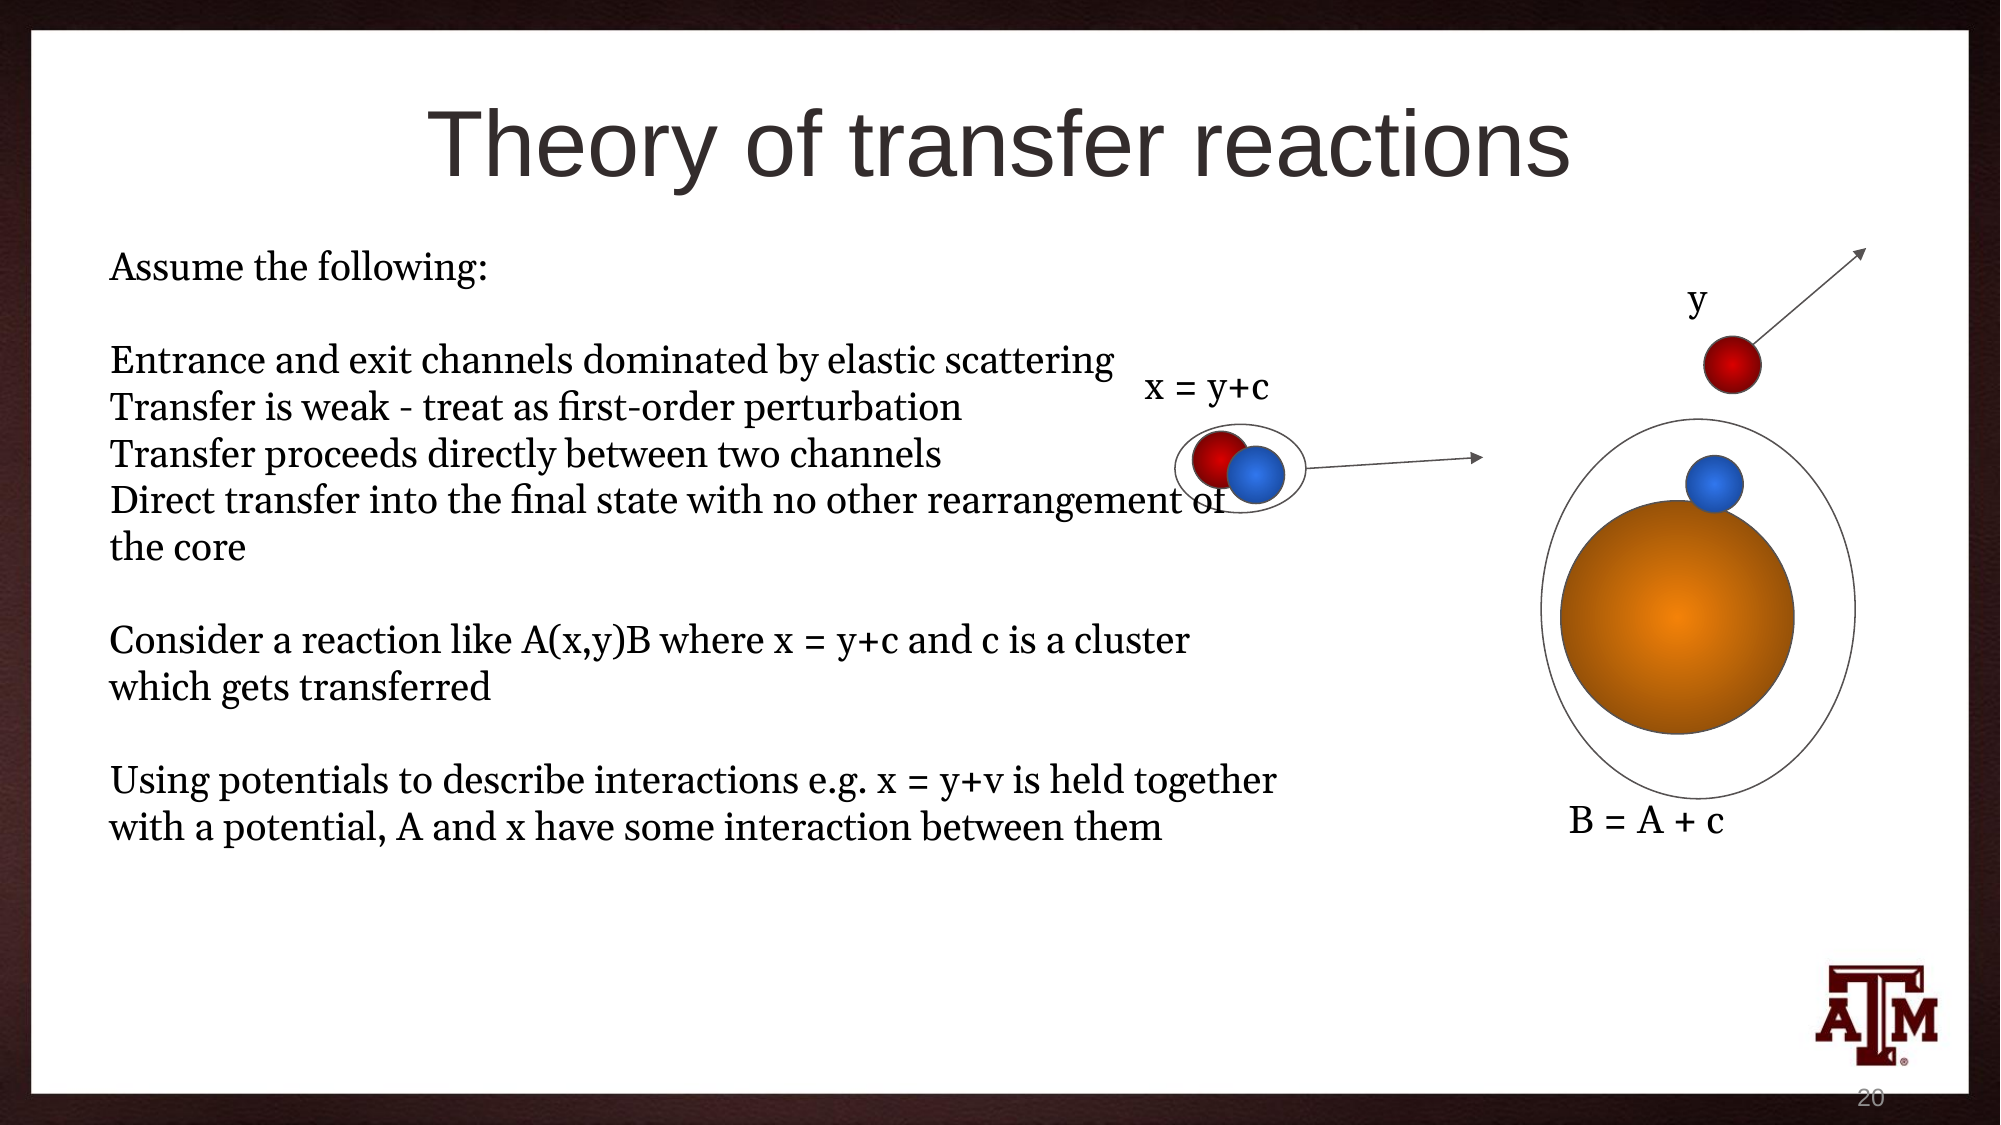

# Theory of transfer reactions
Assume the following:

Entrance and exit channels dominated by elastic scattering
Transfer is weak - treat as first-order perturbation
Transfer proceeds directly between two channels
Direct transfer into the final state with no other rearrangement of the core

Consider a reaction like A(x,y)B where x = y+c and c is a cluster which gets transferred

Using potentials to describe interactions e.g. x = y+v is held together with a potential, A and x have some interaction between them

y

x = y+c

B = A + c
20